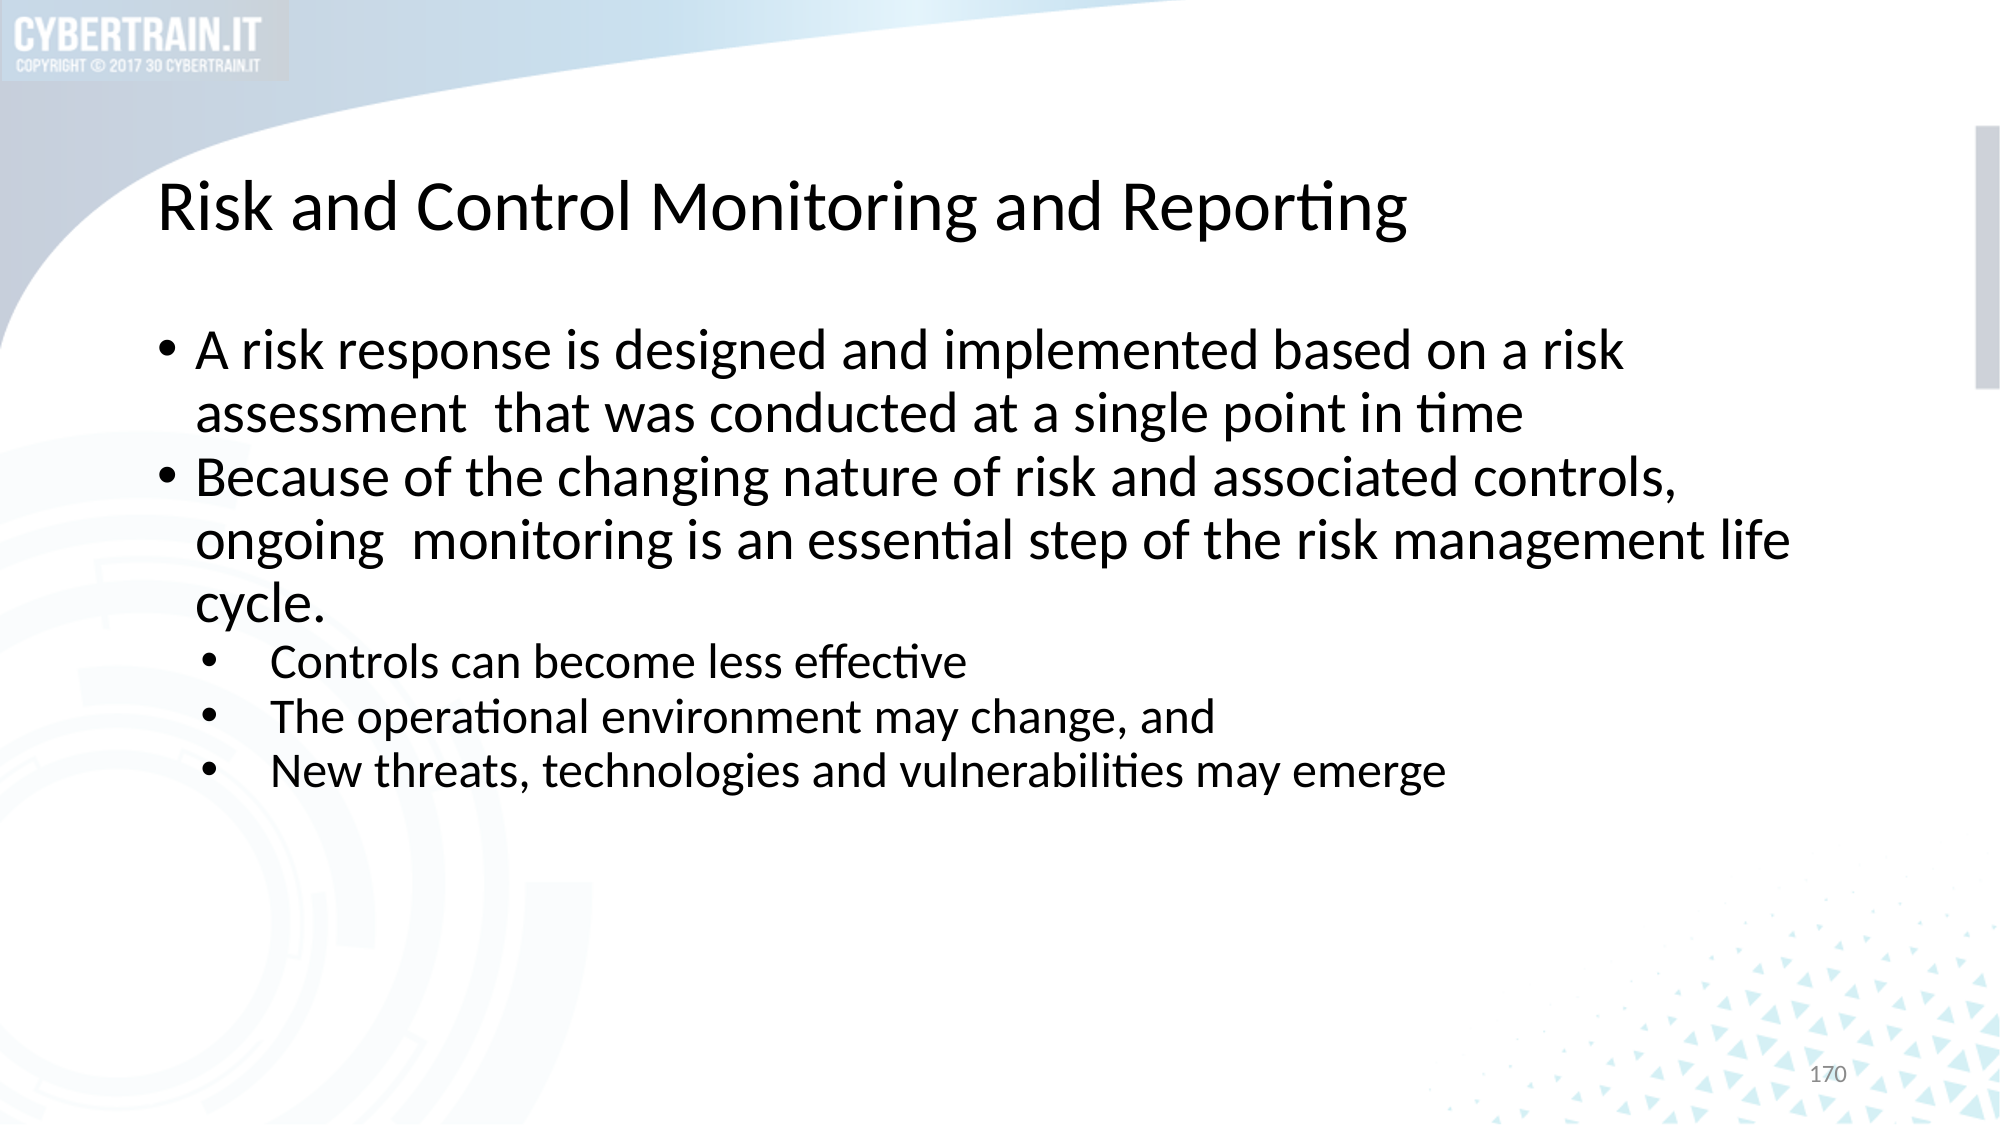

# Risk and Control Monitoring and Reporting
A risk response is designed and implemented based on a risk assessment  that was conducted at a single point in time
Because of the changing nature of risk and associated controls, ongoing  monitoring is an essential step of the risk management life cycle.
Controls can become less effective
The operational environment may change, and
New threats, technologies and vulnerabilities may emerge
170